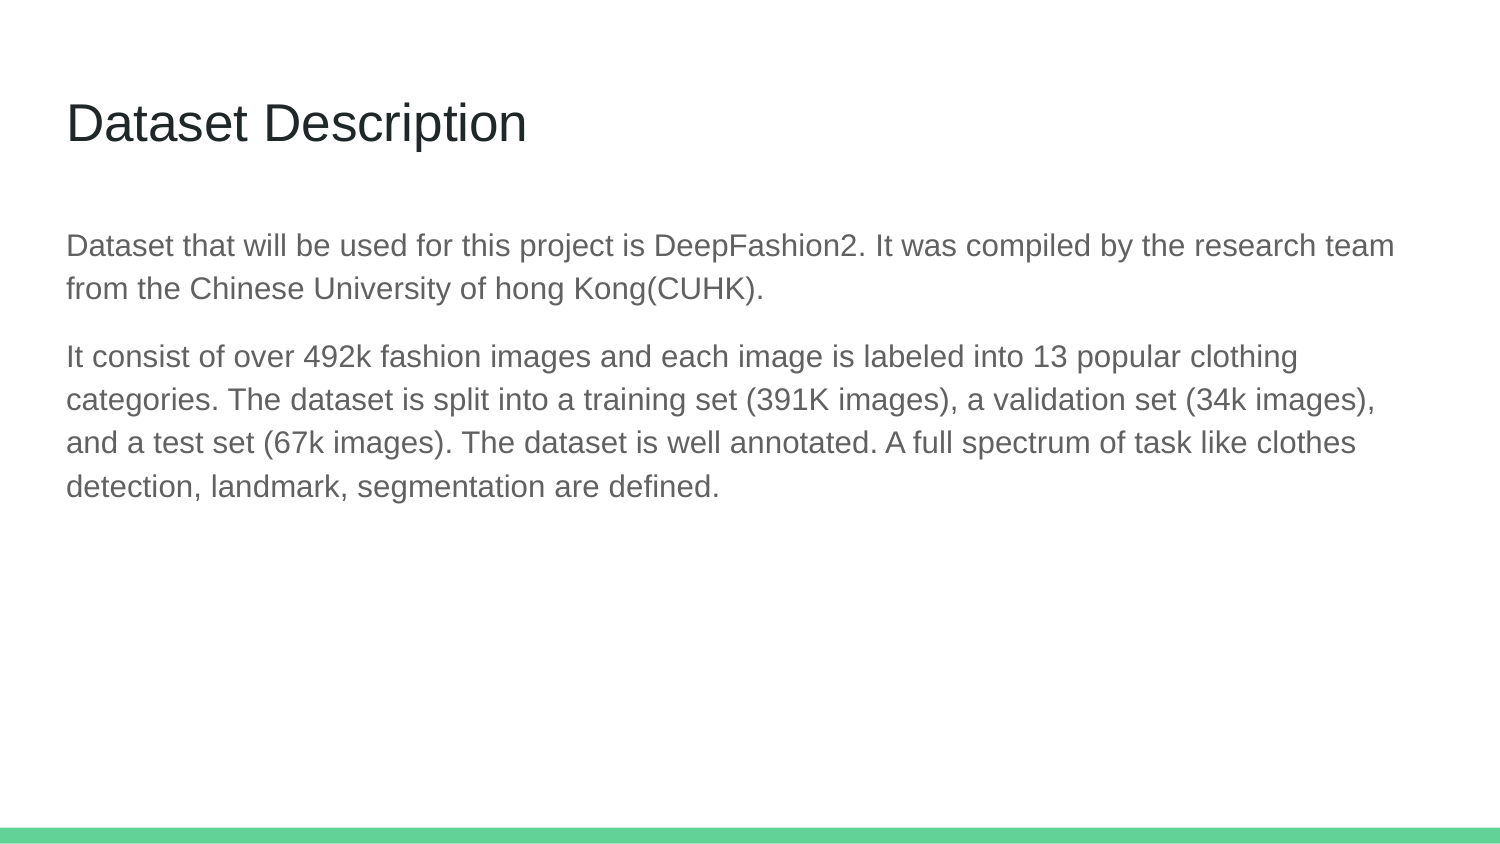

# Dataset Description

Dataset that will be used for this project is DeepFashion2. It was compiled by the research team from the Chinese University of hong Kong(CUHK).
It consist of over 492k fashion images and each image is labeled into 13 popular clothing categories. The dataset is split into a training set (391K images), a validation set (34k images), and a test set (67k images). The dataset is well annotated. A full spectrum of task like clothes detection, landmark, segmentation are defined.